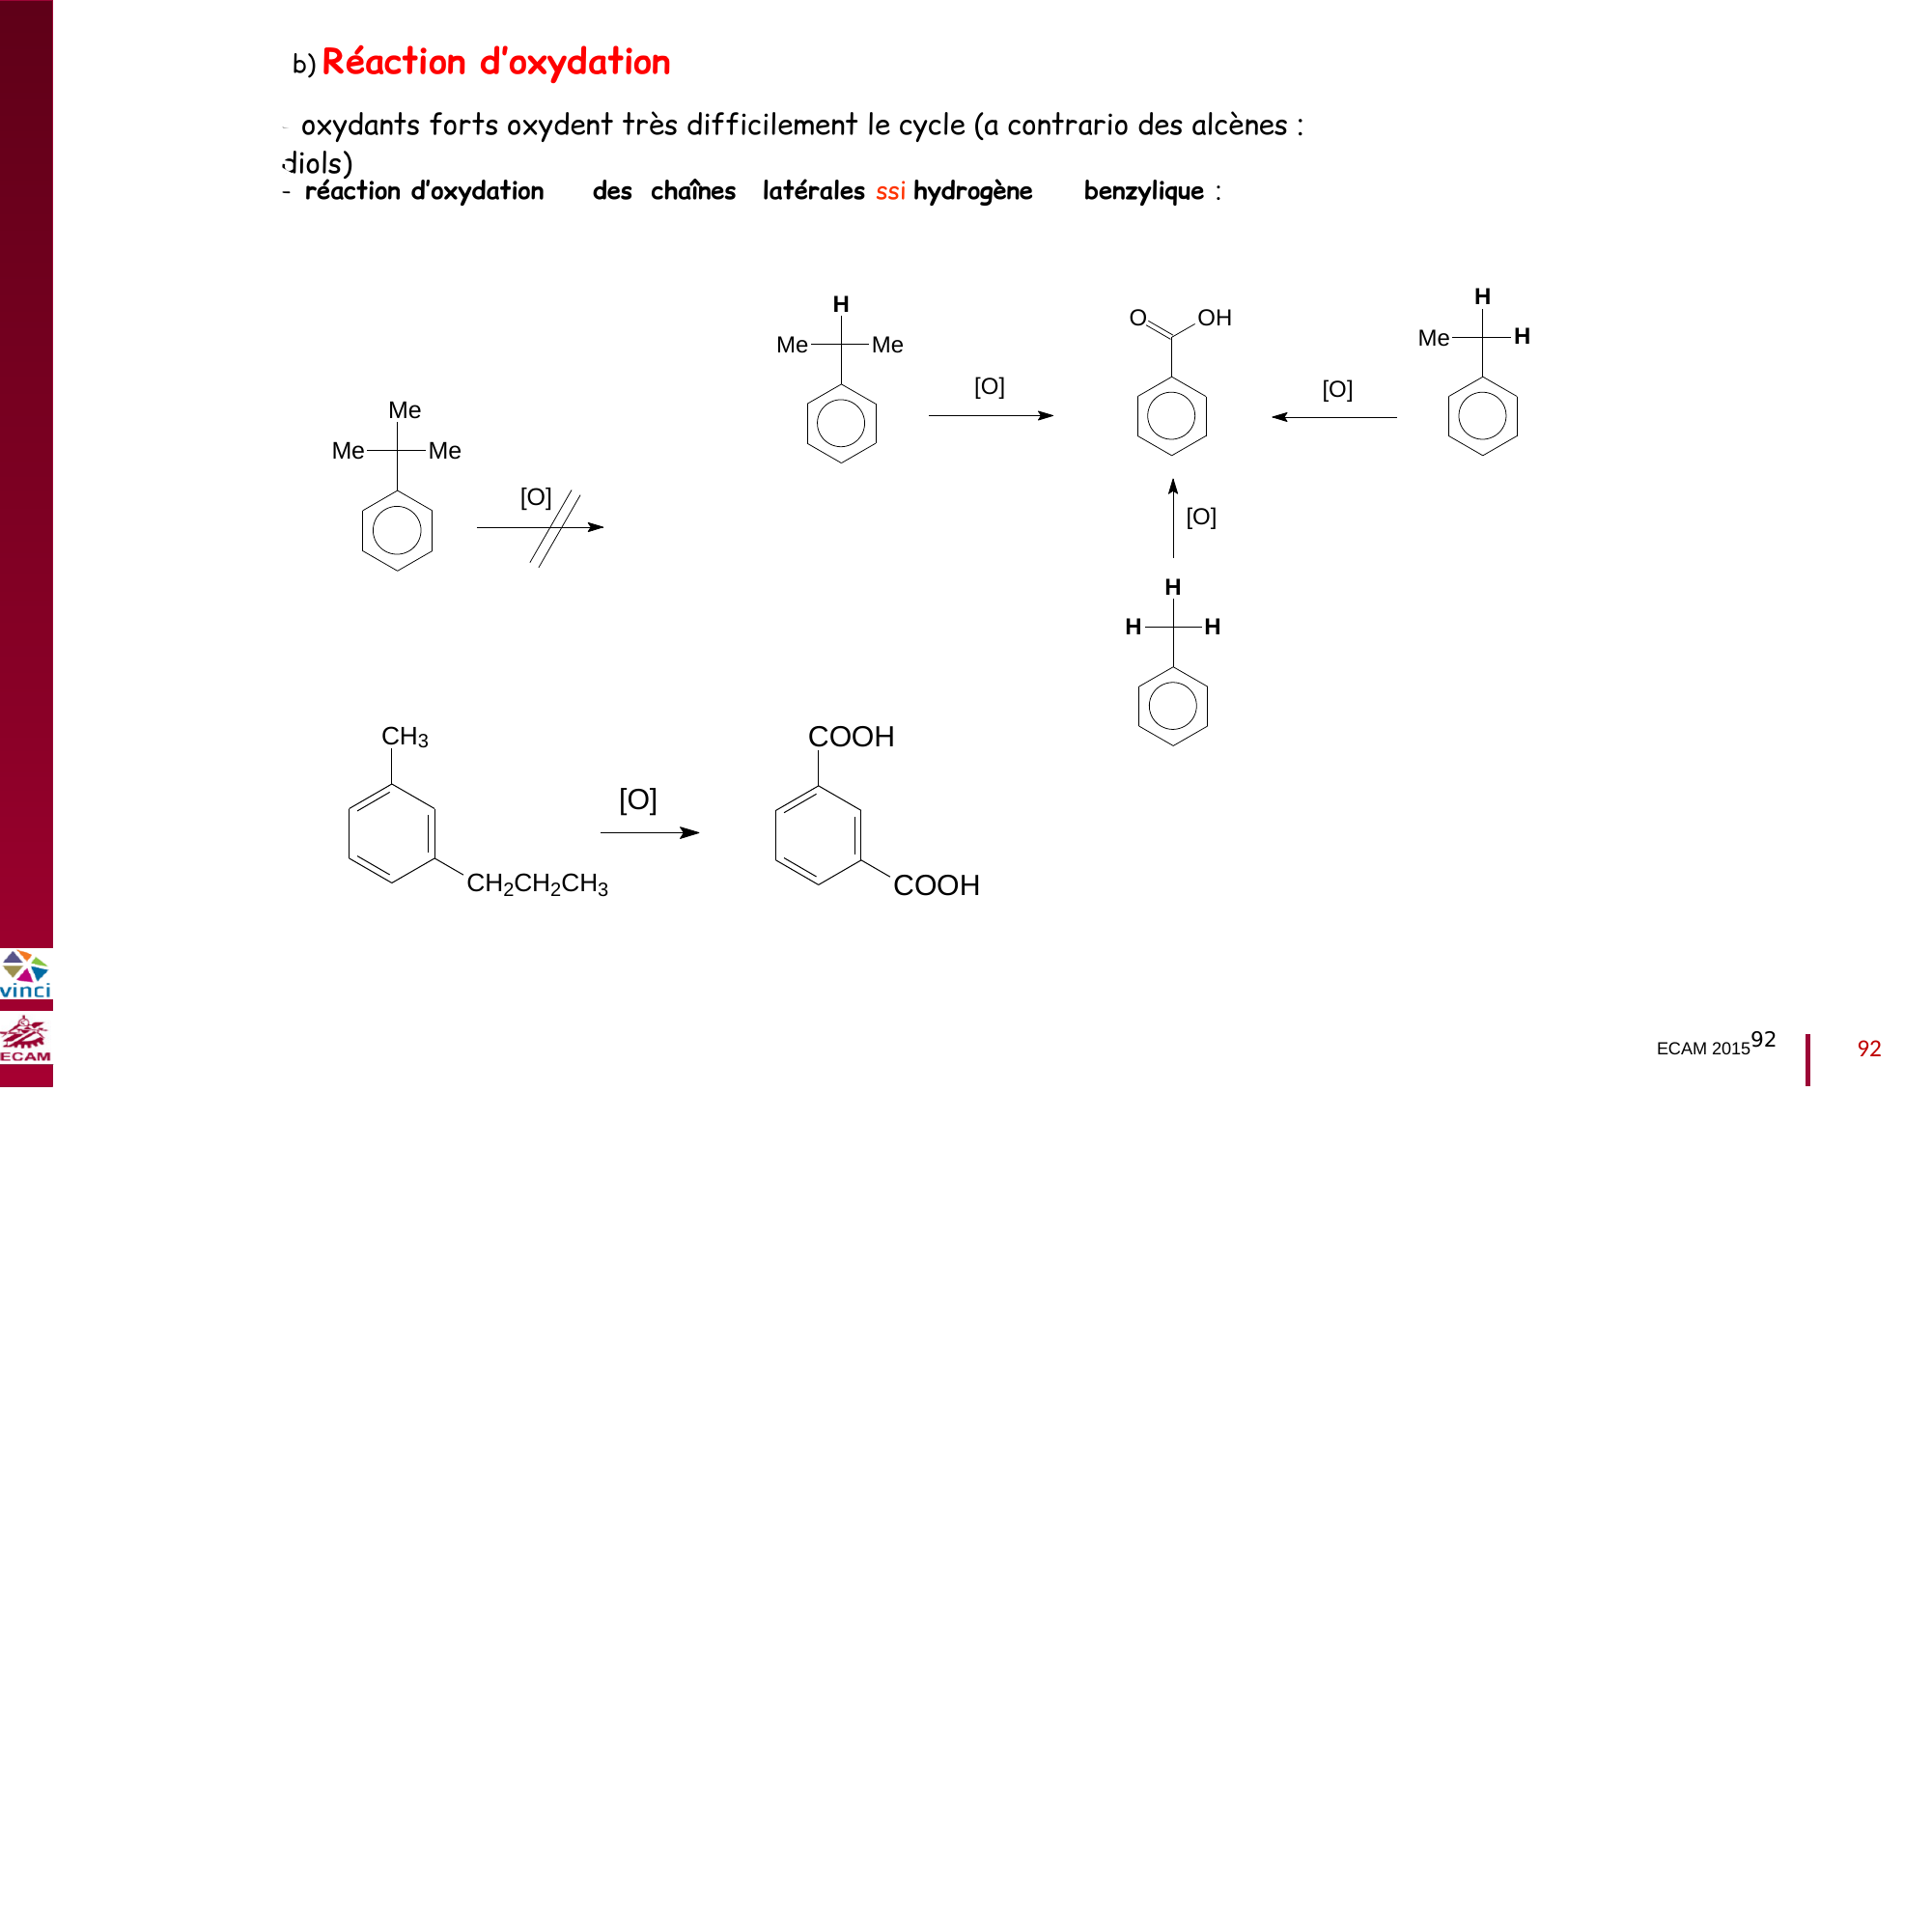

b) Réaction d’oxydation
- oxydants forts oxydent très difficilement le cycle (a contrario des alcènes : diols)
-
réaction d’oxydation
des
chaînes
latérales ssi hydrogène
benzylique :
B2040-Chimie du vivant et environnement
H
H
O
OH

H

Me

Me
Me

[O]
[O]

Me

Me
Me

[O]

[O]

H

H
H

CH3
COOH

[O]

CH2CH2CH3
COOH

ECAM 201592

92